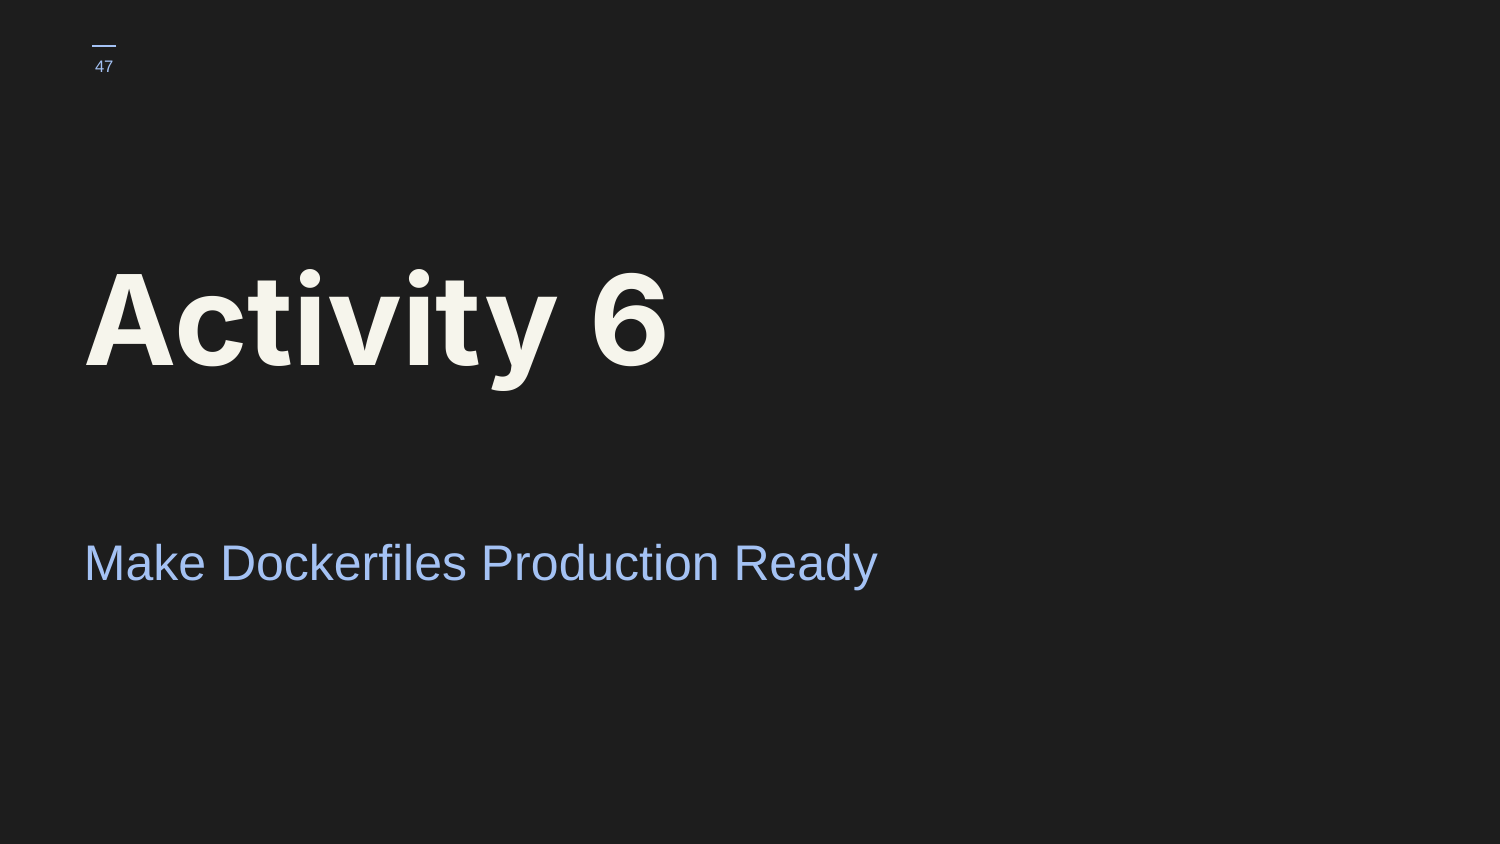

47
# Activity 6
Make Dockerfiles Production Ready